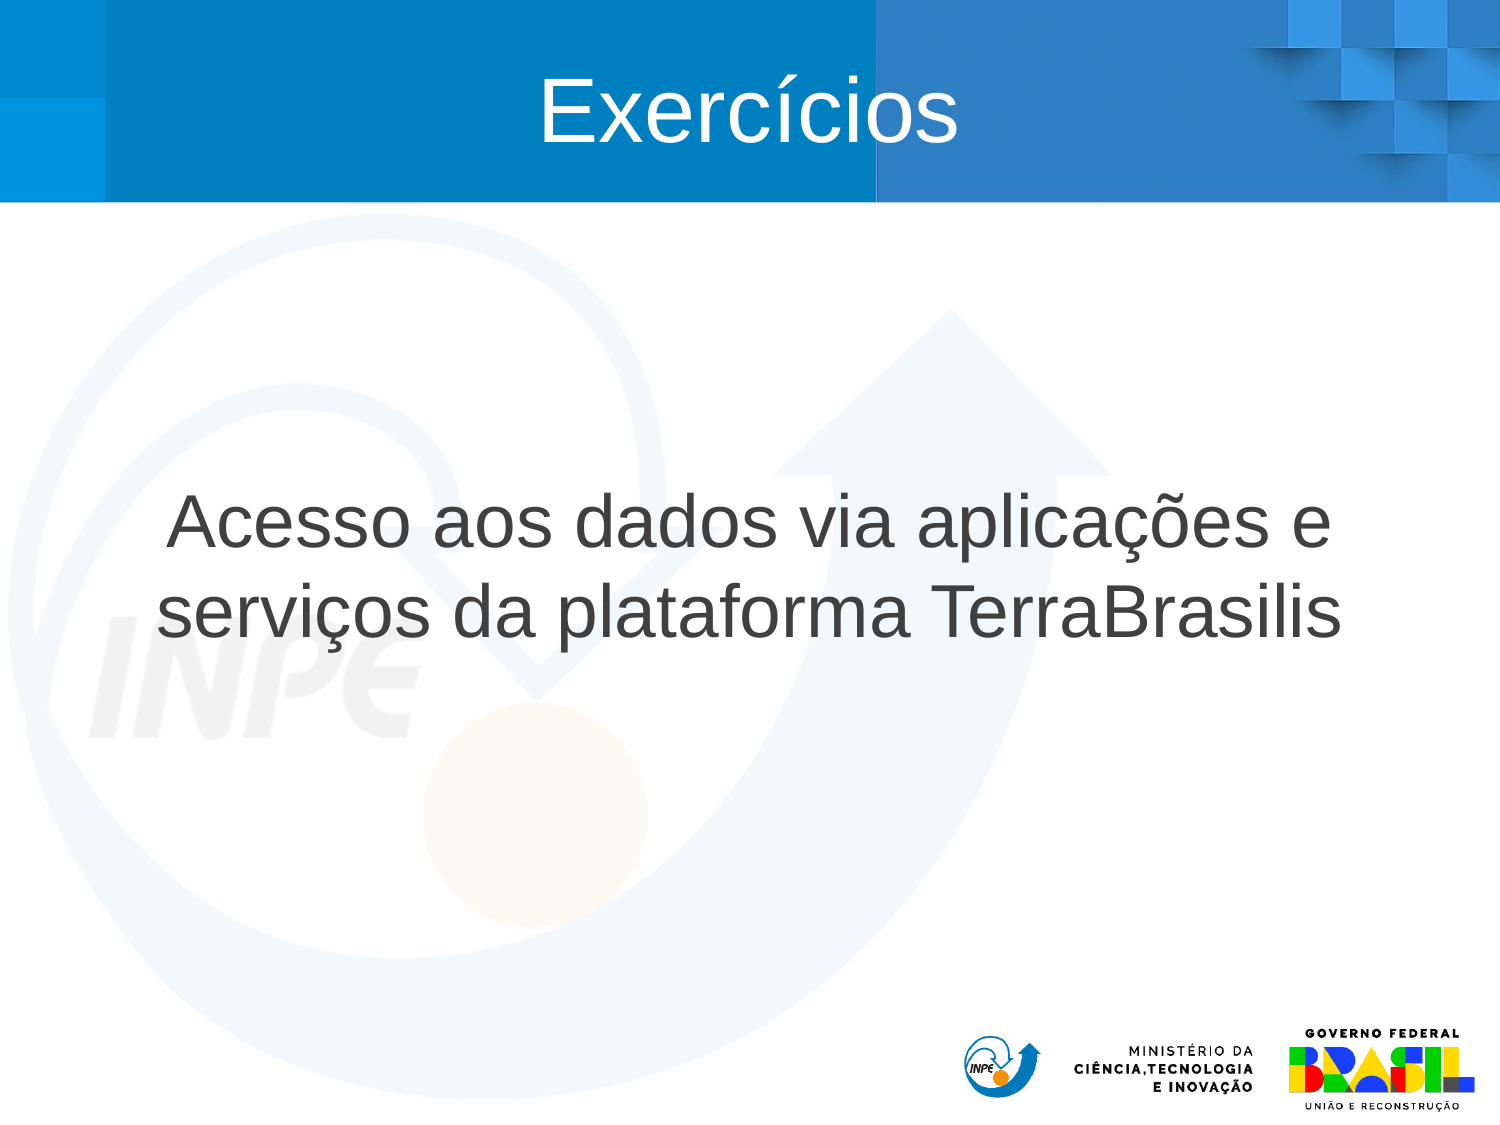

Exercícios
Acesso aos dados via aplicações e serviços da plataforma TerraBrasilis